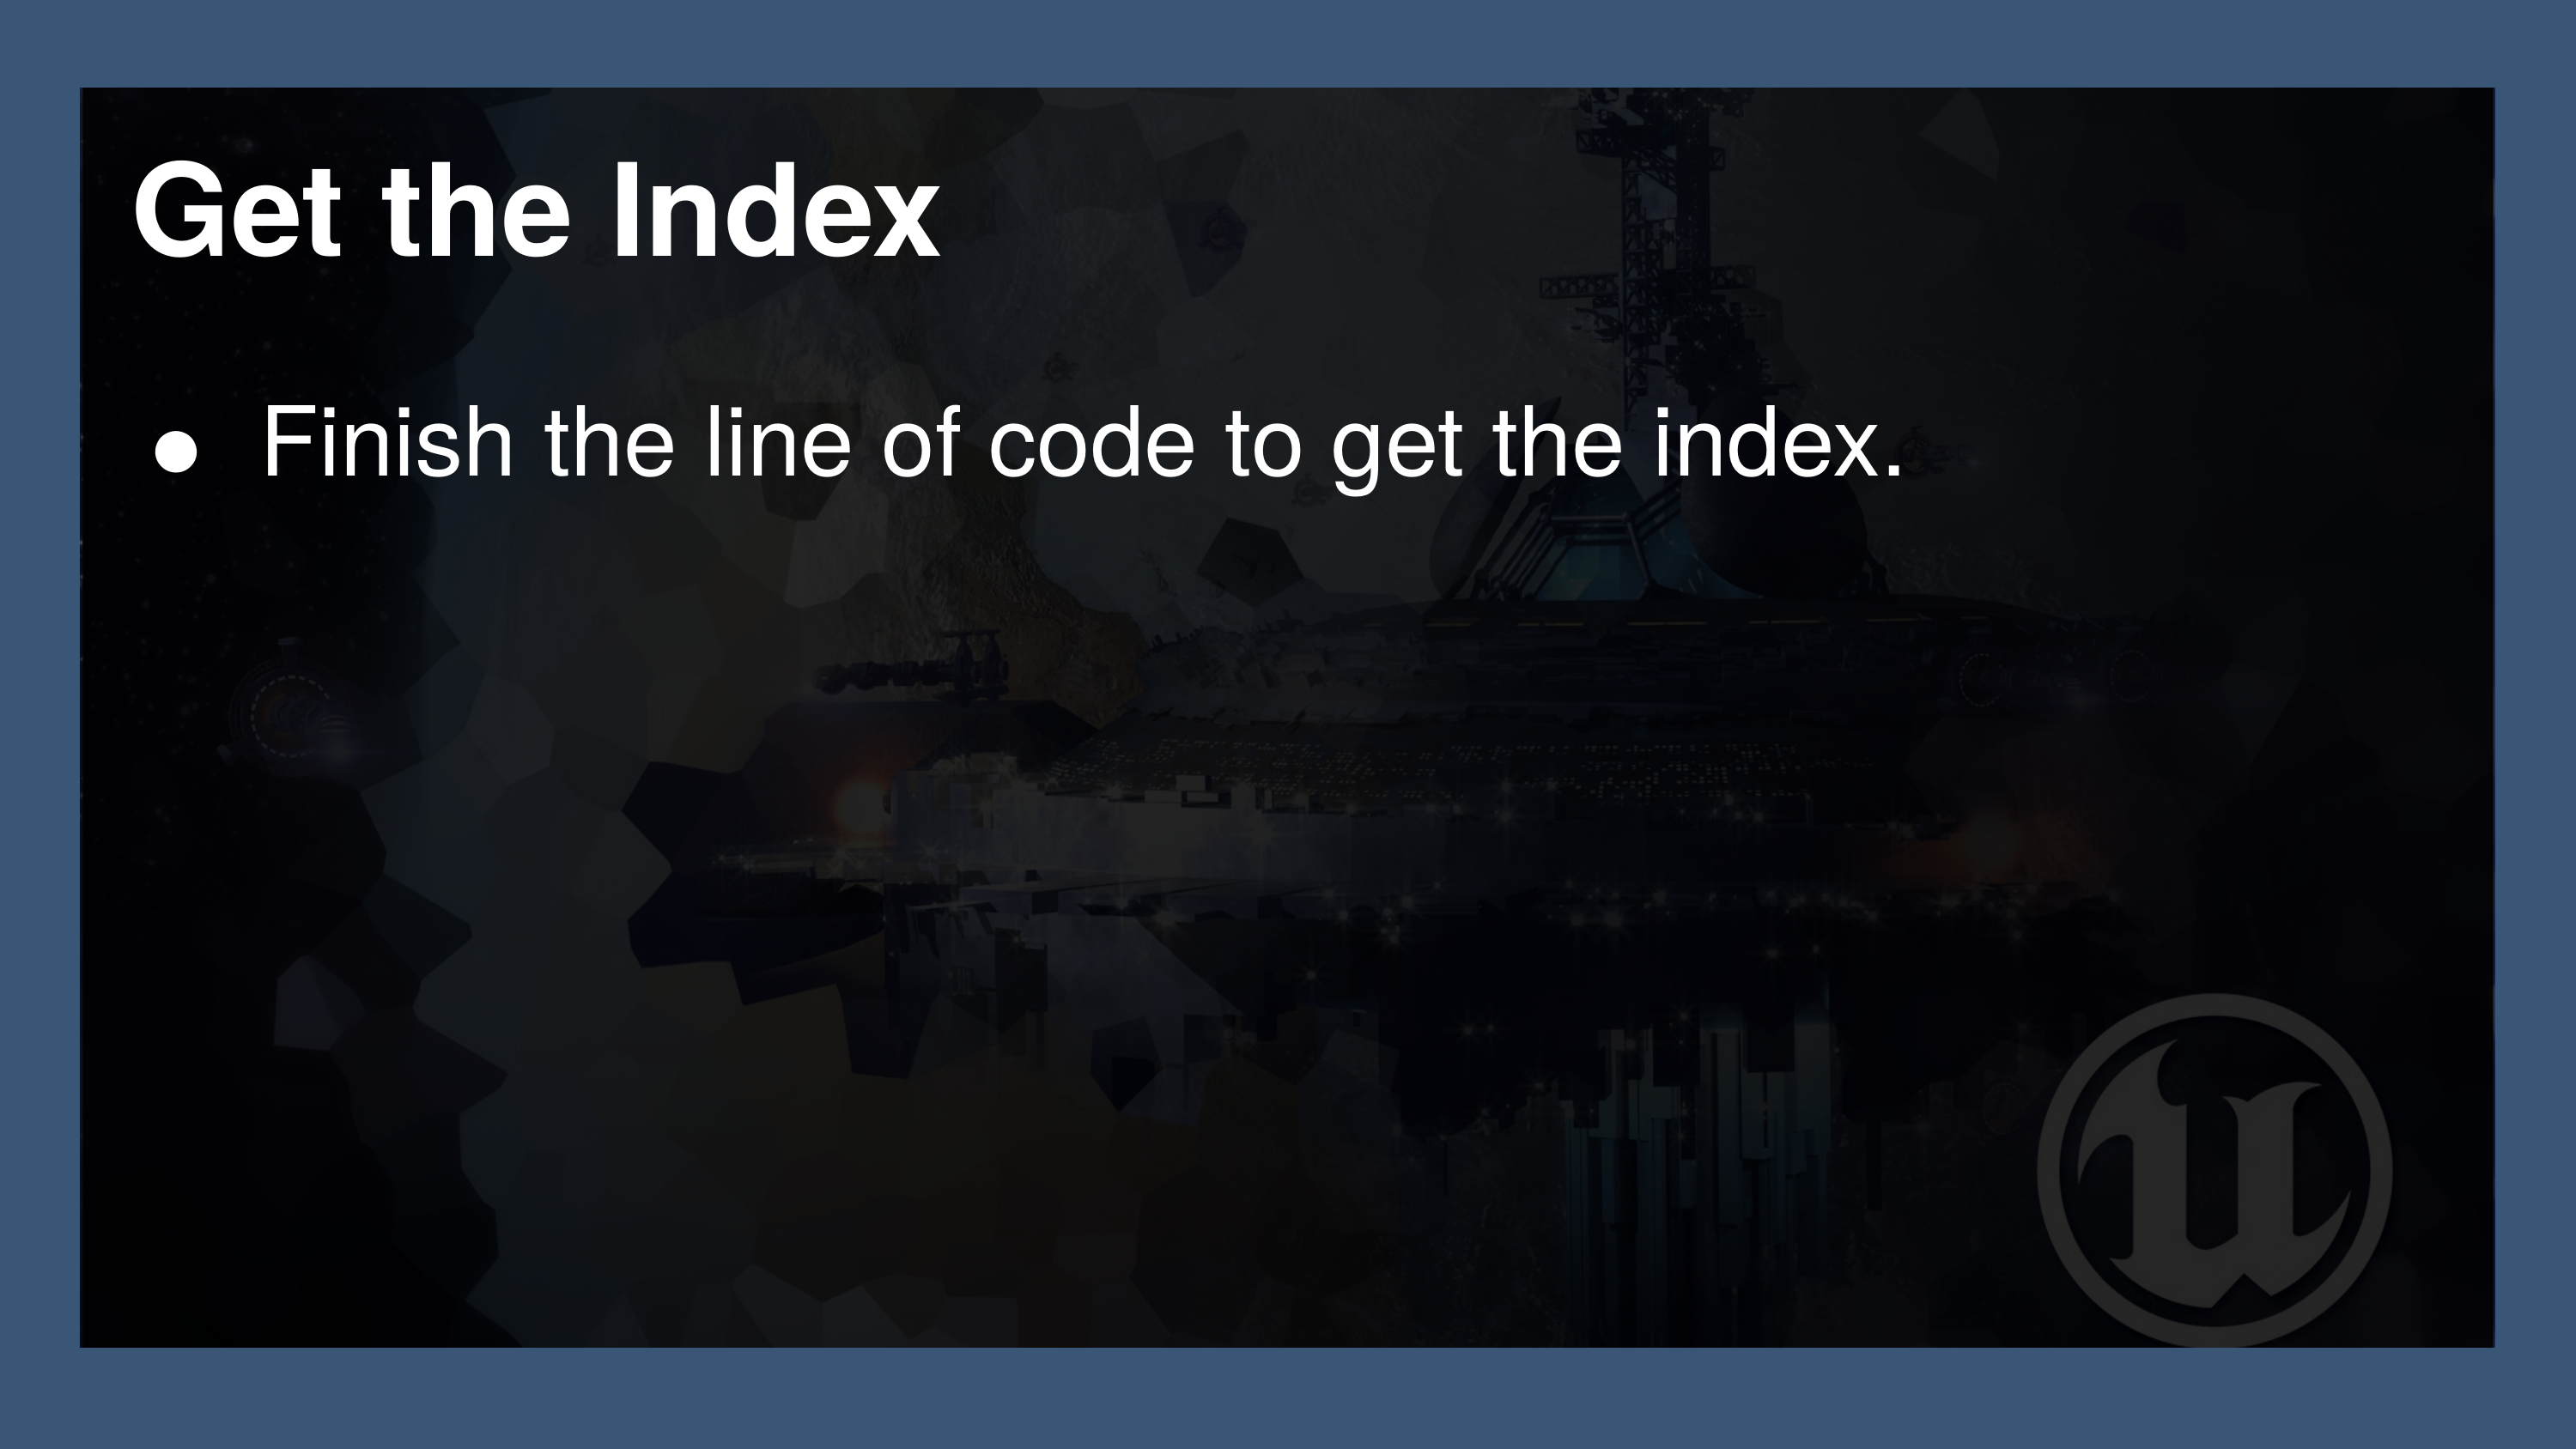

Get the Index
Finish the line of code to get the index.